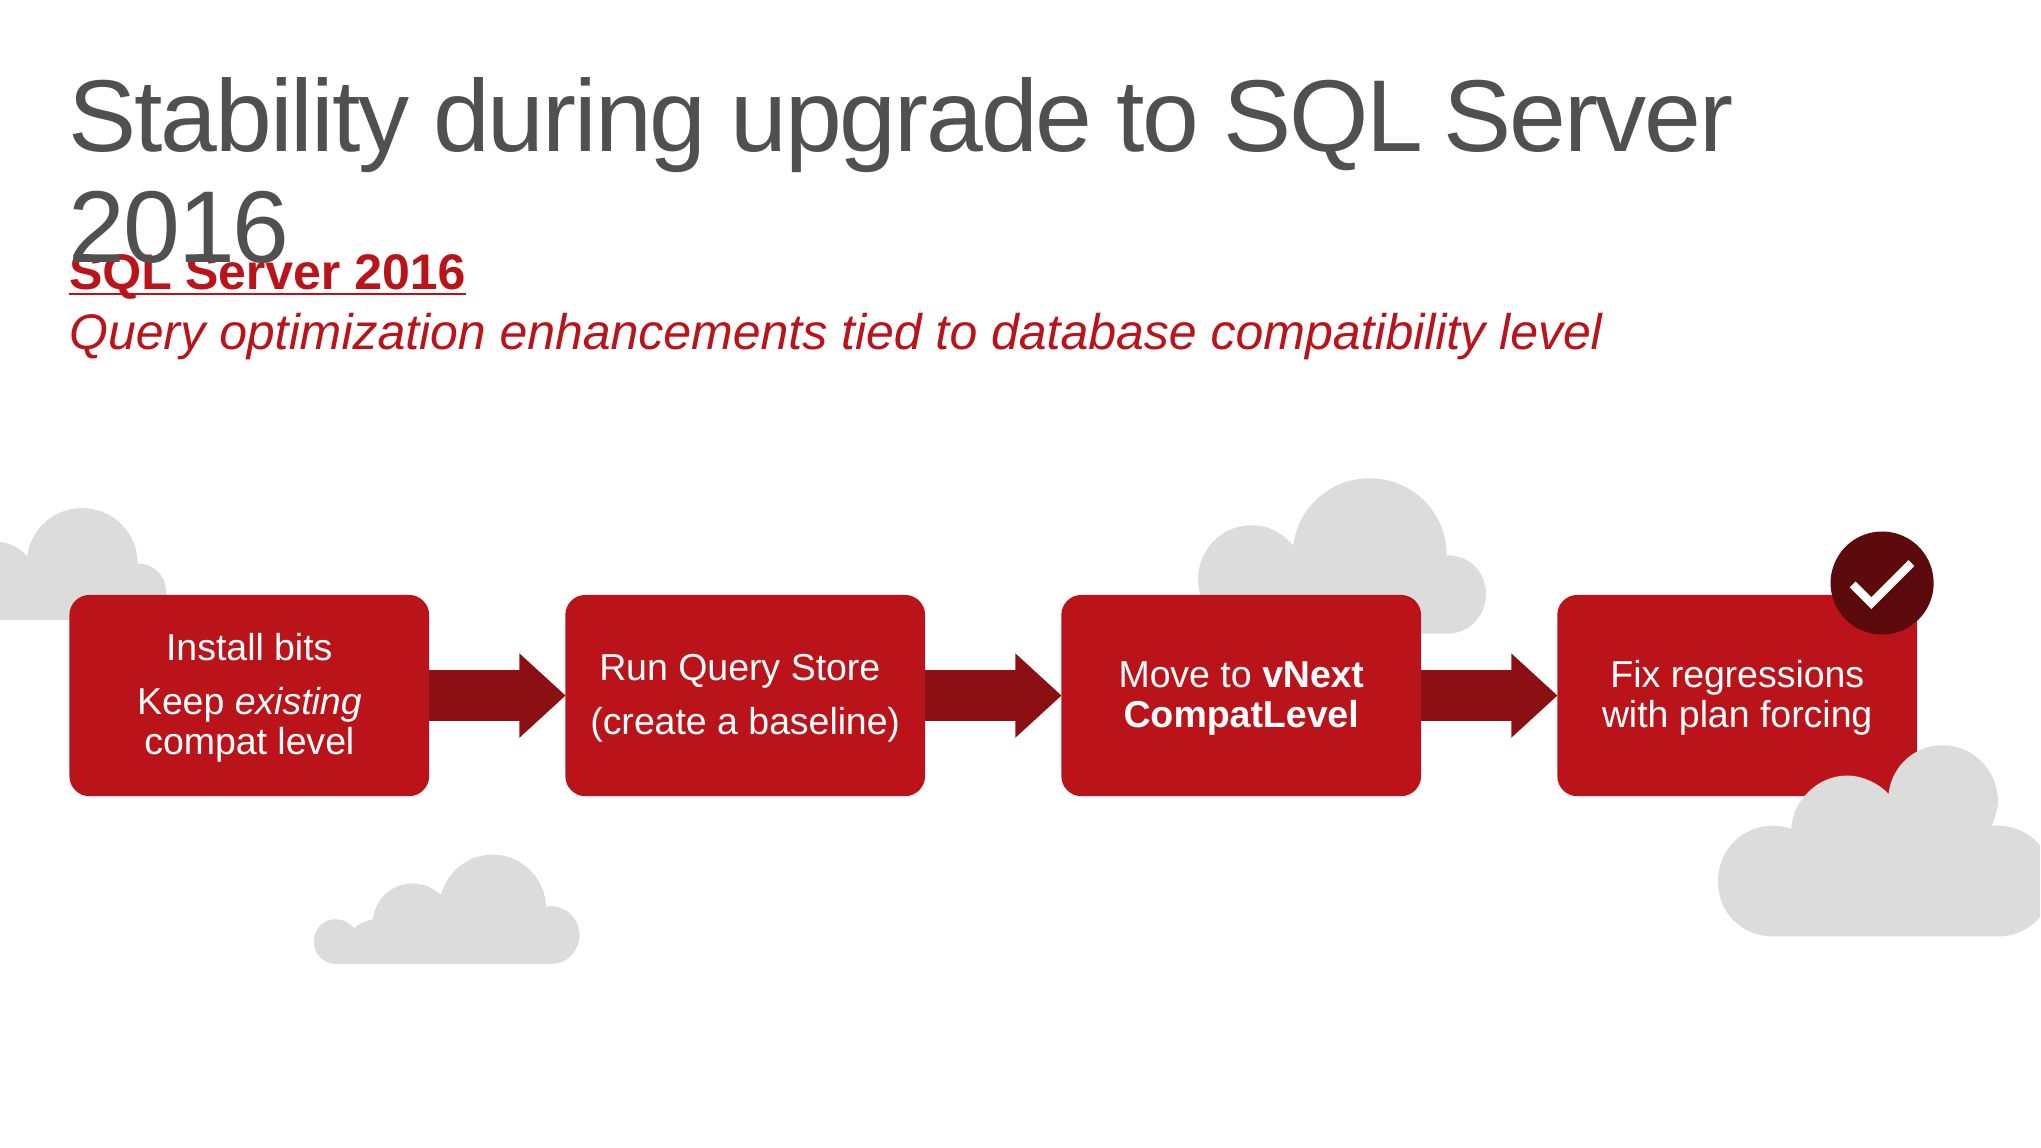

Stability during upgrade to SQL Server 2016
SQL Server 2016
Query optimization enhancements tied to database compatibility level

Install bits
Keep existing compat level
Run Query Store
(create a baseline)
Move to vNext CompatLevel
Fix regressions with plan forcing